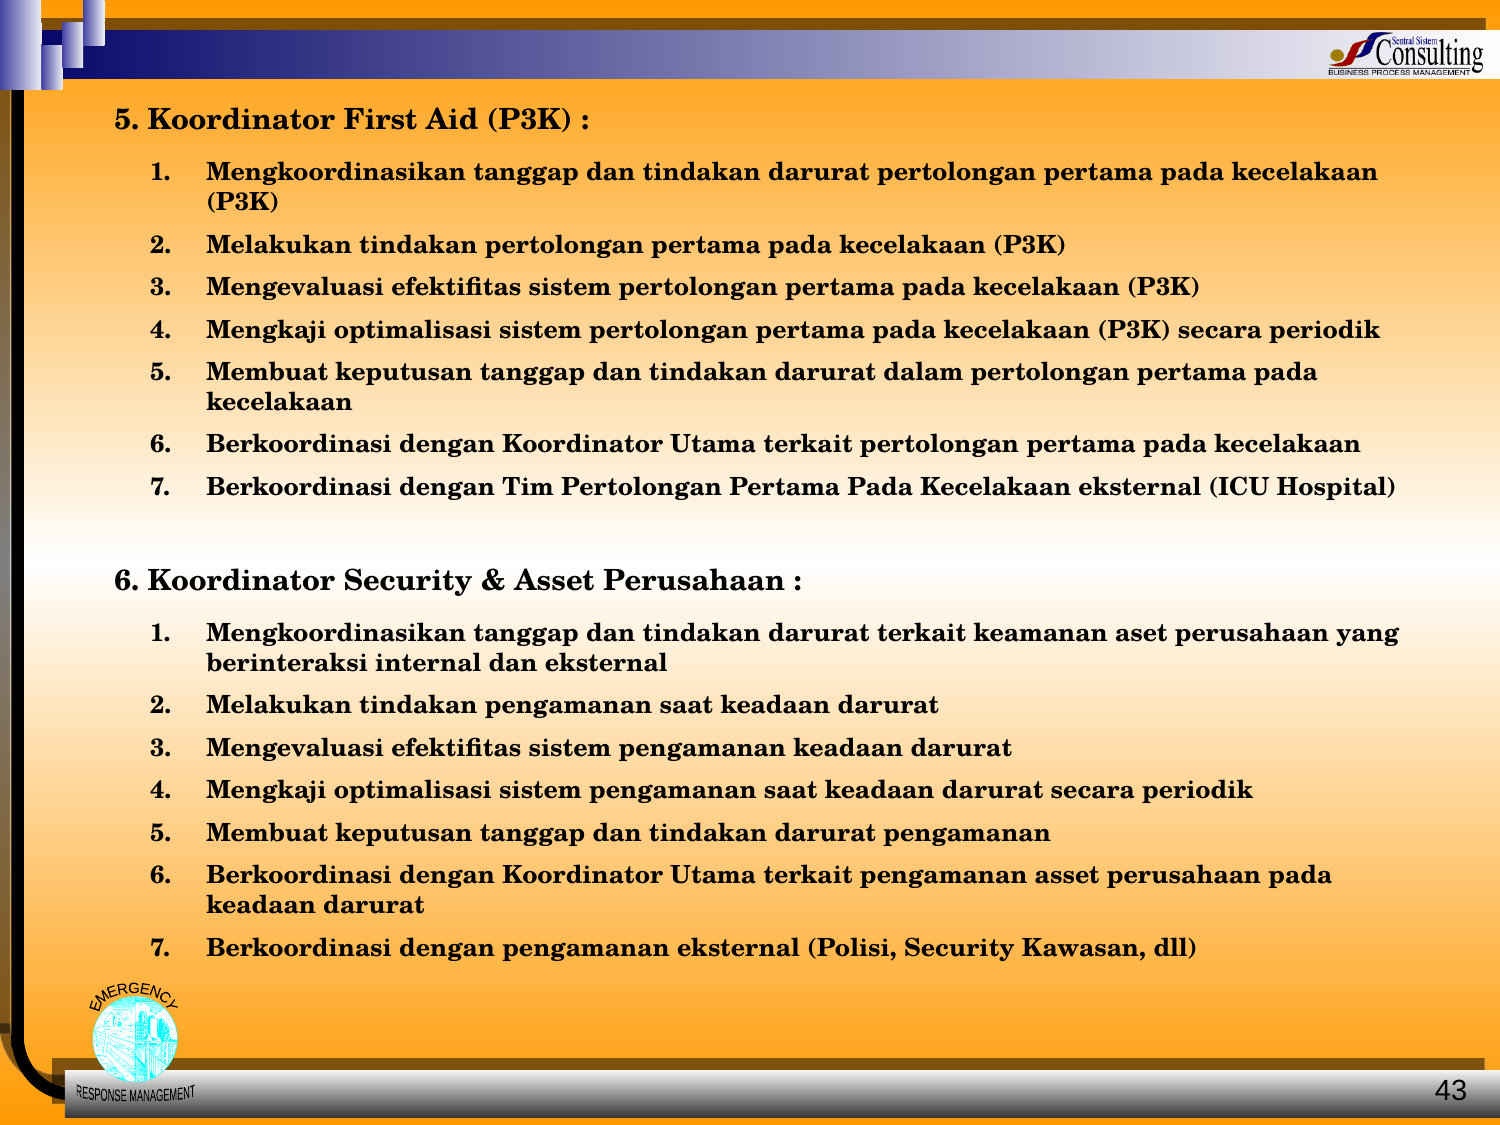

5. Koordinator First Aid (P3K) :
Mengkoordinasikan tanggap dan tindakan darurat pertolongan pertama pada kecelakaan (P3K)
Melakukan tindakan pertolongan pertama pada kecelakaan (P3K)
Mengevaluasi efektifitas sistem pertolongan pertama pada kecelakaan (P3K)
Mengkaji optimalisasi sistem pertolongan pertama pada kecelakaan (P3K) secara periodik
Membuat keputusan tanggap dan tindakan darurat dalam pertolongan pertama pada kecelakaan
Berkoordinasi dengan Koordinator Utama terkait pertolongan pertama pada kecelakaan
Berkoordinasi dengan Tim Pertolongan Pertama Pada Kecelakaan eksternal (ICU Hospital)

6. Koordinator Security & Asset Perusahaan :
Mengkoordinasikan tanggap dan tindakan darurat terkait keamanan aset perusahaan yang berinteraksi internal dan eksternal
Melakukan tindakan pengamanan saat keadaan darurat
Mengevaluasi efektifitas sistem pengamanan keadaan darurat
Mengkaji optimalisasi sistem pengamanan saat keadaan darurat secara periodik
Membuat keputusan tanggap dan tindakan darurat pengamanan
Berkoordinasi dengan Koordinator Utama terkait pengamanan asset perusahaan pada keadaan darurat
Berkoordinasi dengan pengamanan eksternal (Polisi, Security Kawasan, dll)

43